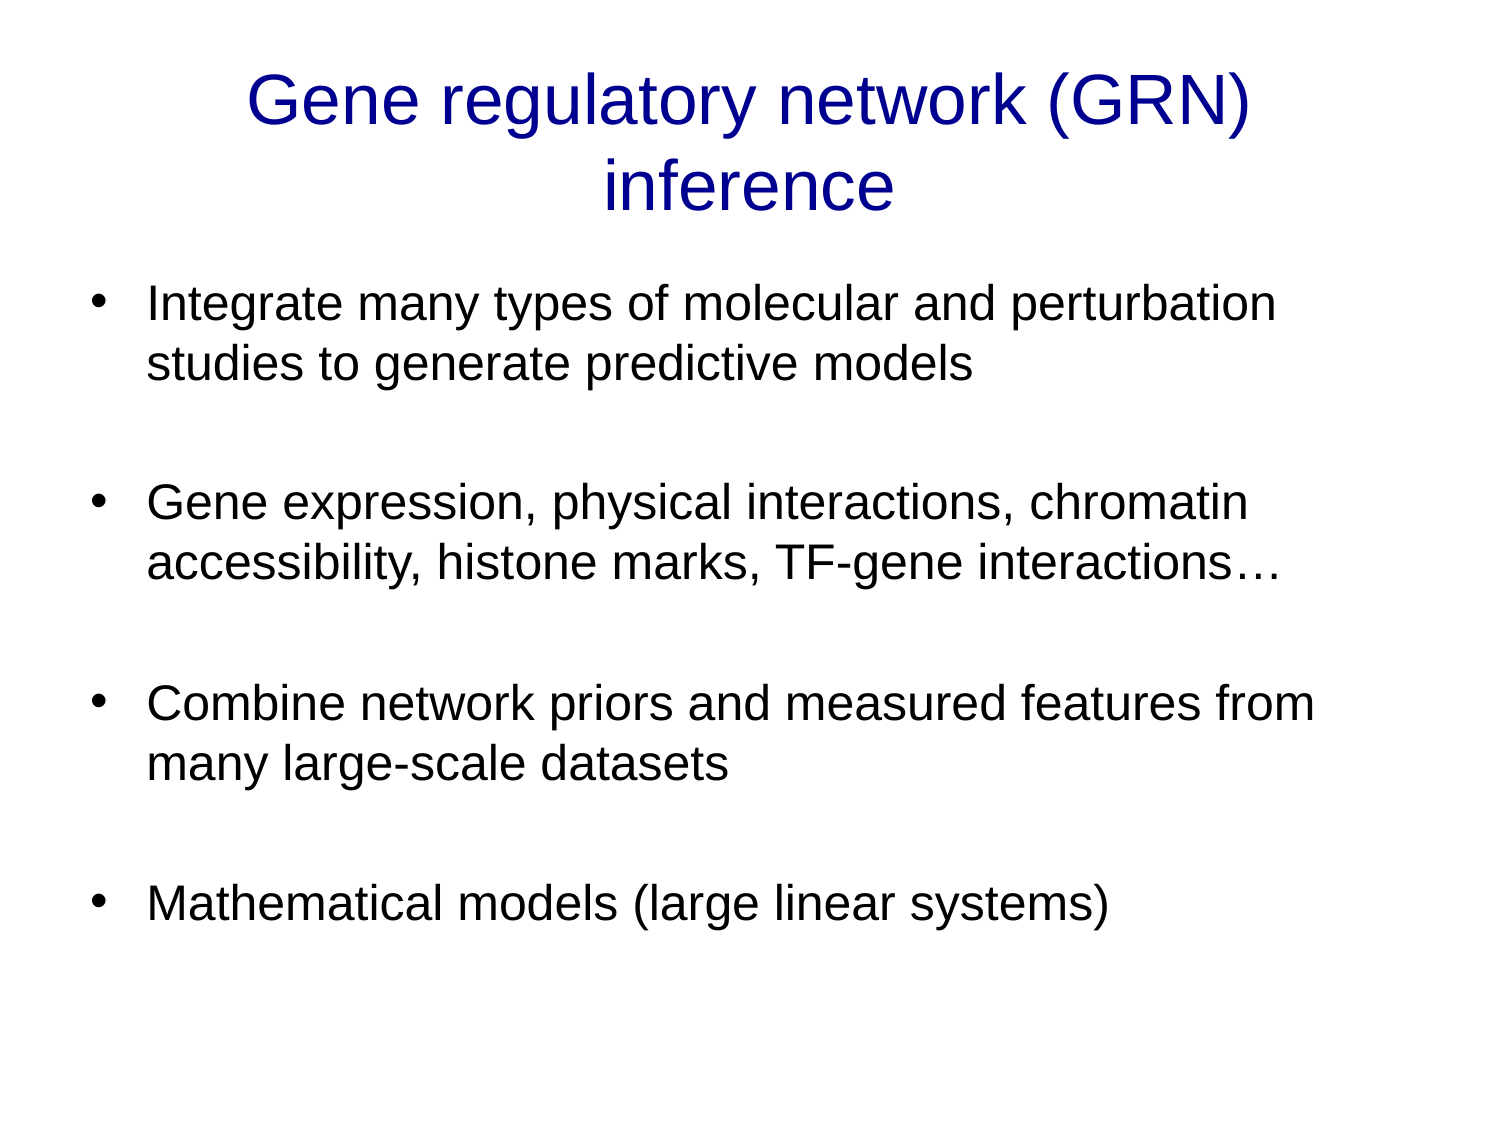

# Gene regulatory network (GRN) inference
Integrate many types of molecular and perturbation studies to generate predictive models

Gene expression, physical interactions, chromatin accessibility, histone marks, TF-gene interactions…

Combine network priors and measured features from many large-scale datasets

Mathematical models (large linear systems)